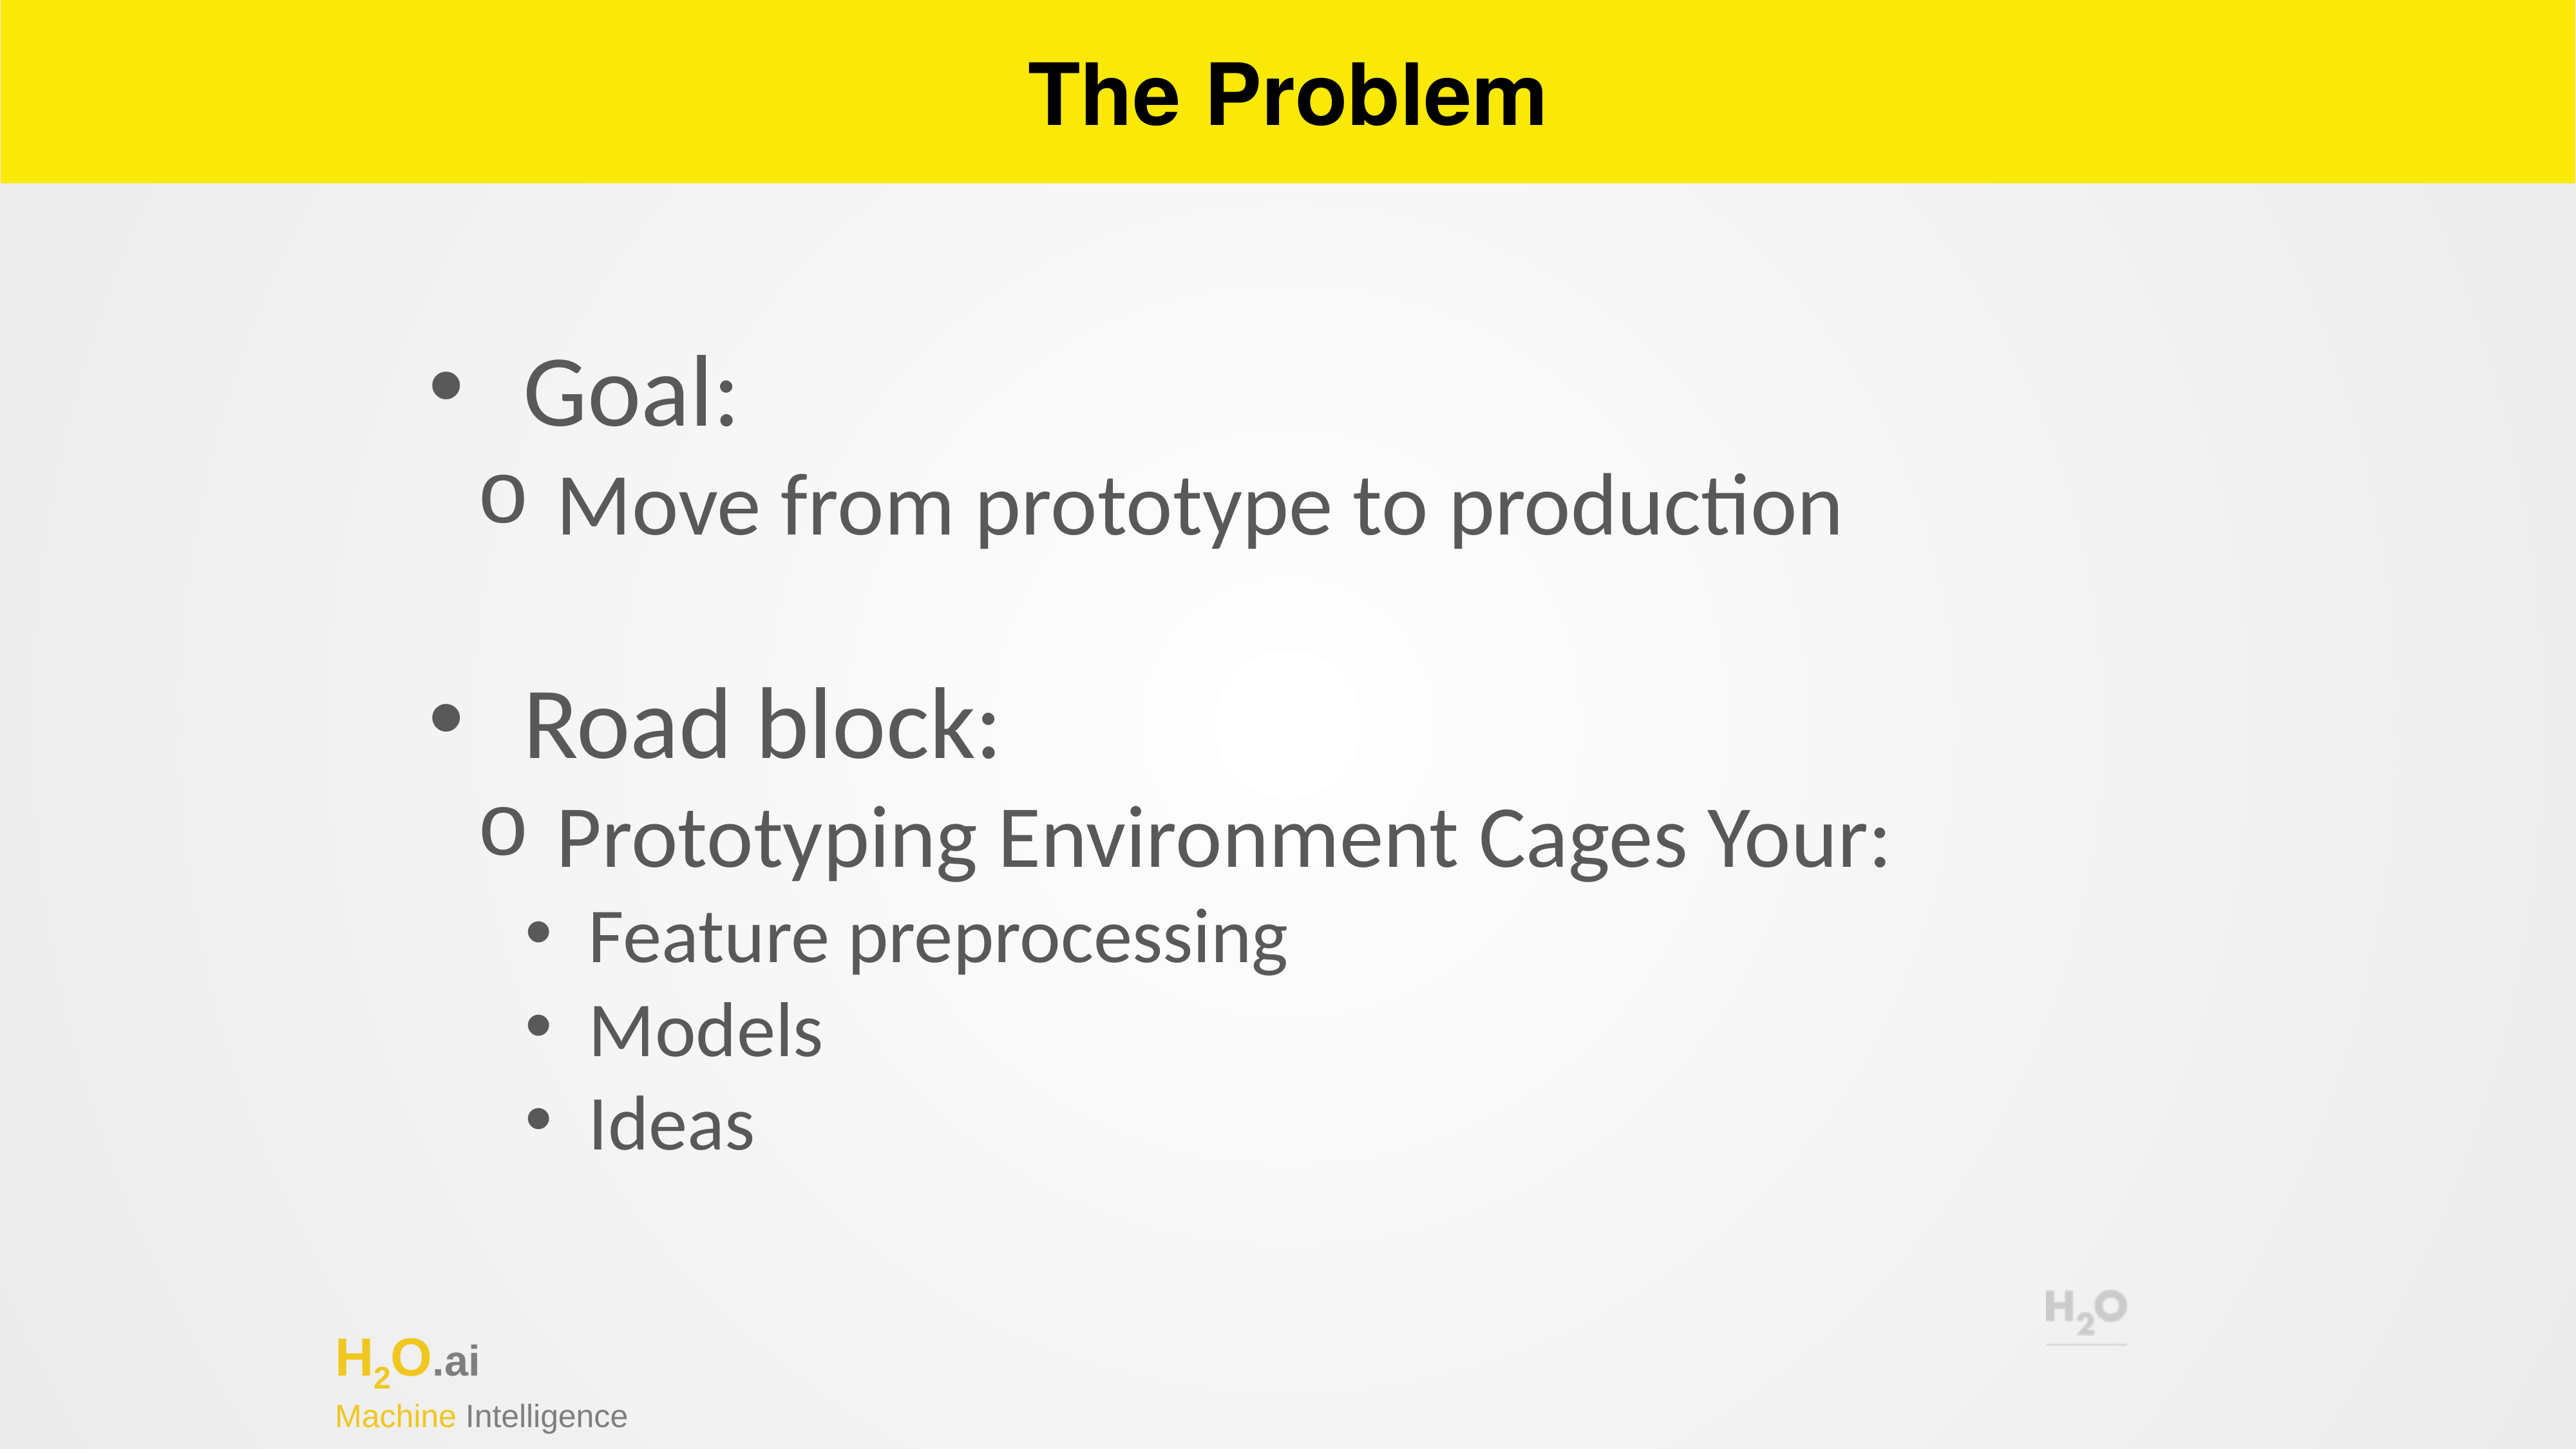

# The Problem
Goal:
Move from prototype to production

Road block:
Prototyping Environment Cages Your:
Feature preprocessing
Models
Ideas